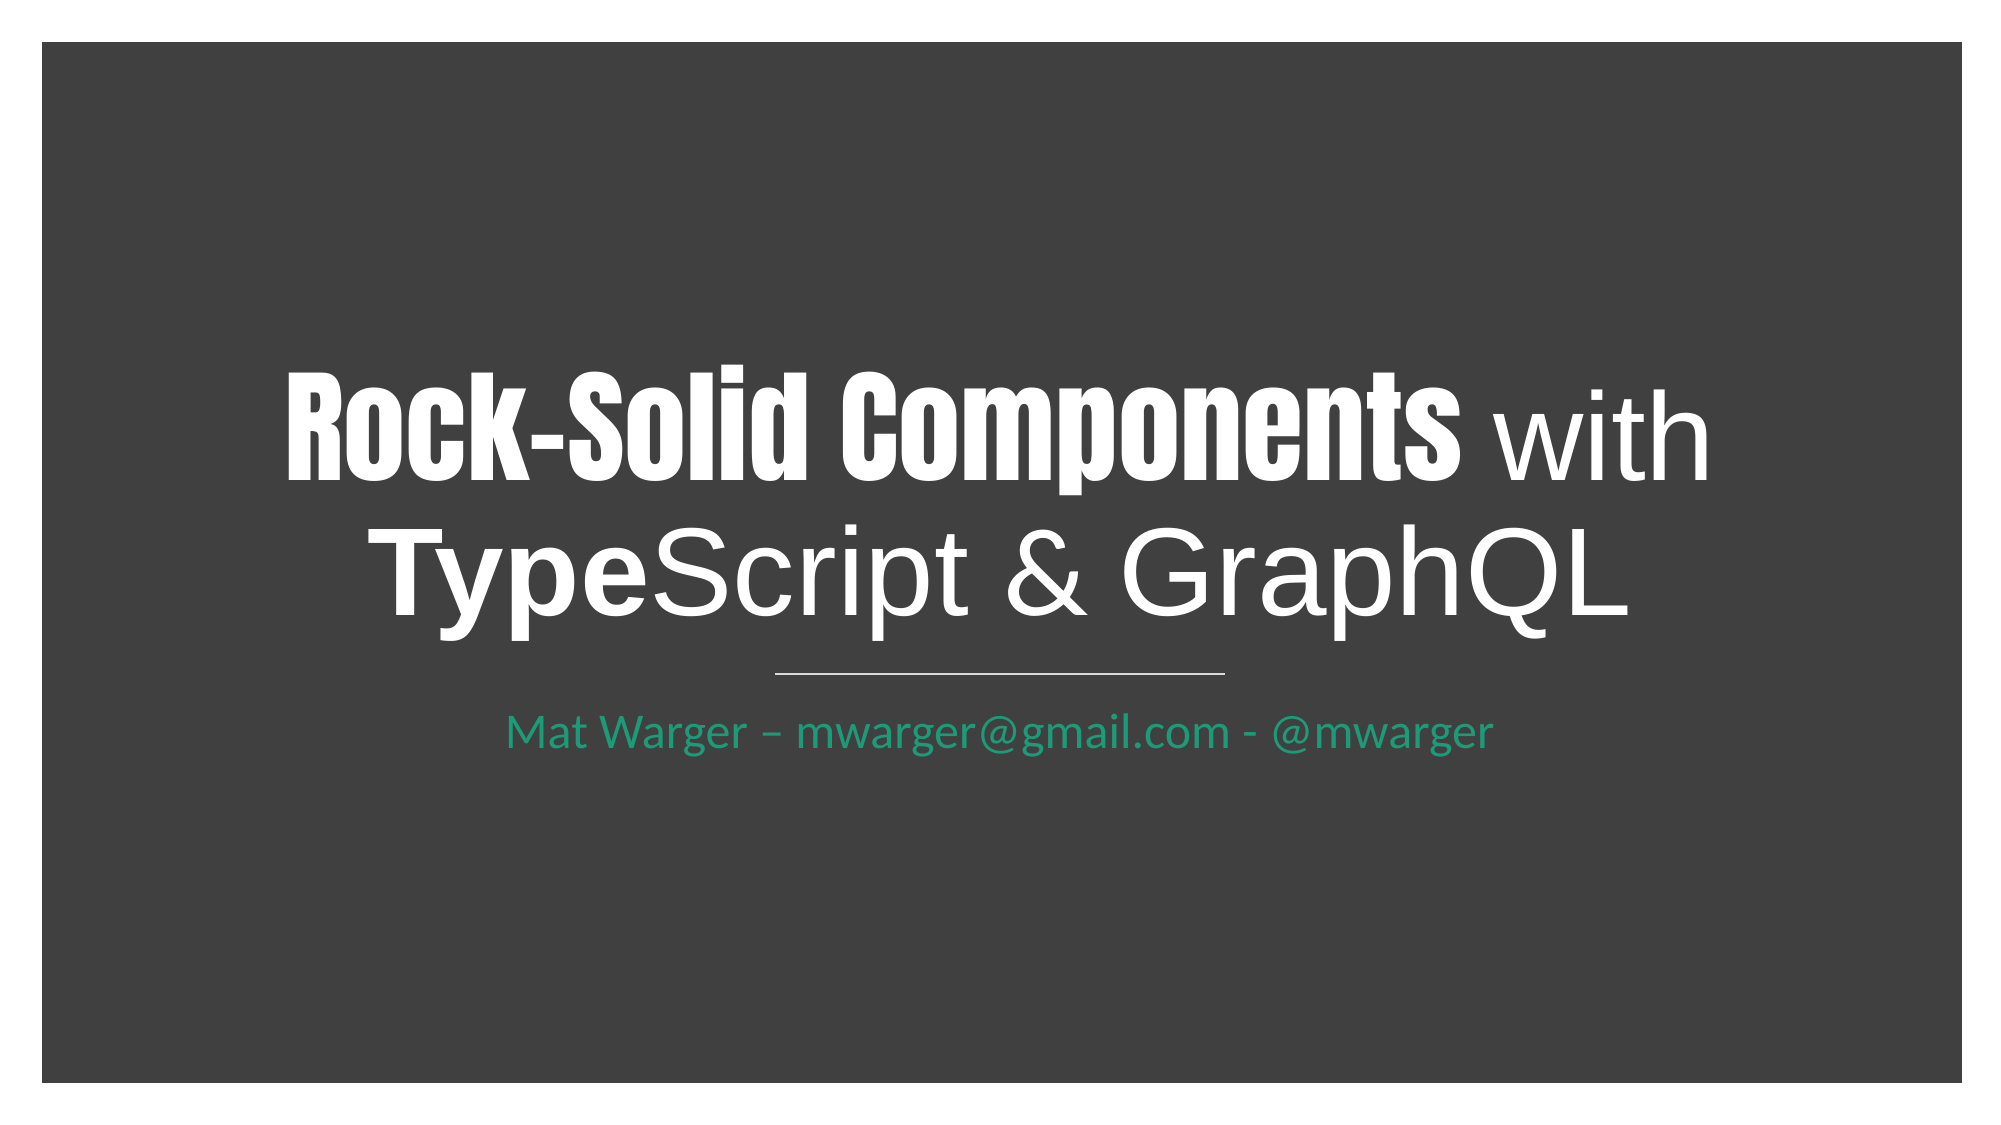

# Rock-Solid Components with TypeScript & GraphQL
Mat Warger – mwarger@gmail.com - @mwarger